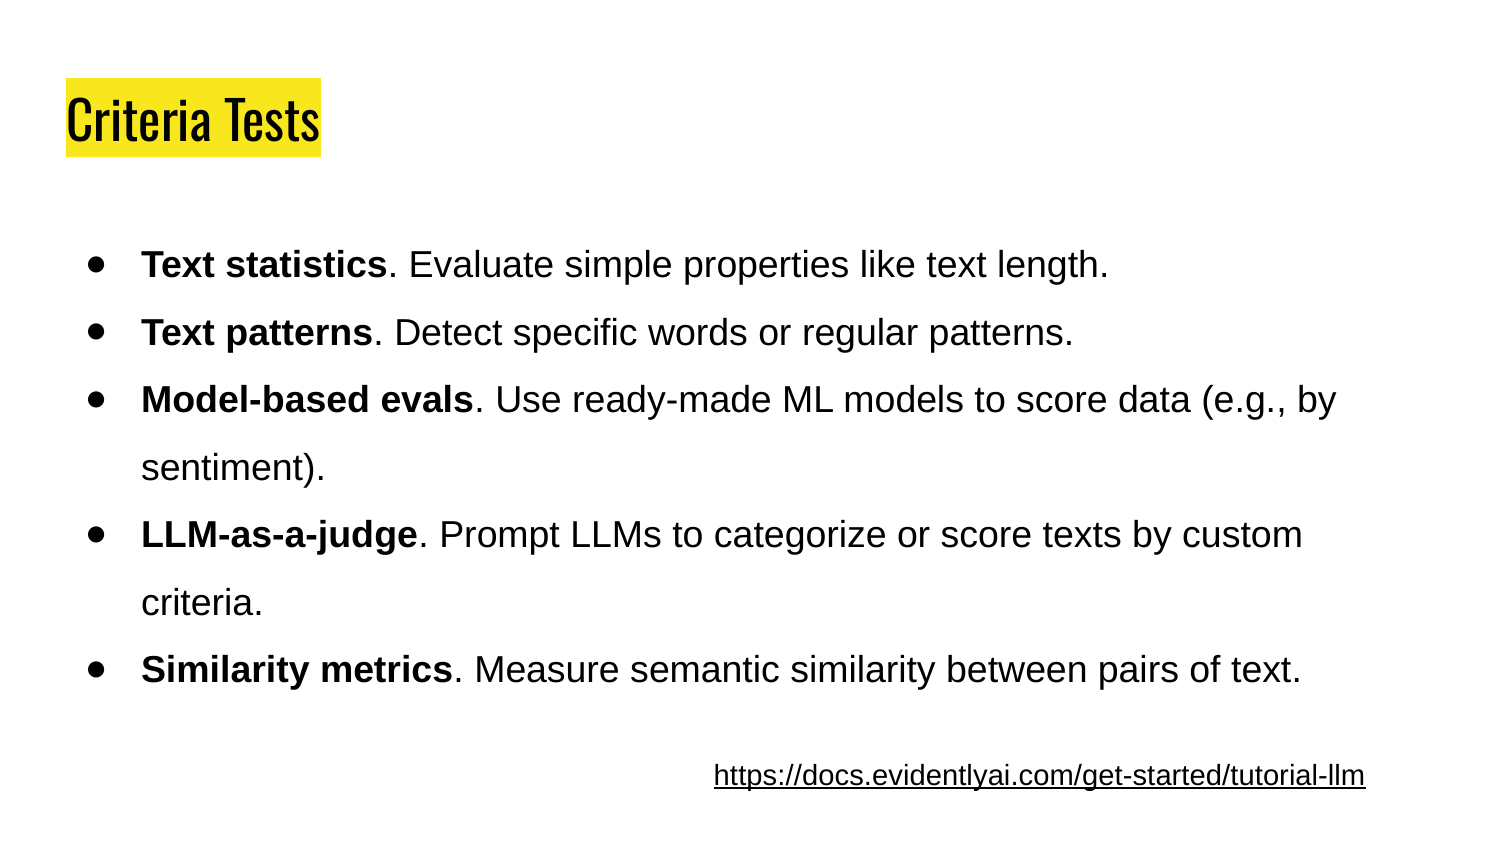

# Criteria Tests
Text statistics. Evaluate simple properties like text length.
Text patterns. Detect specific words or regular patterns.
Model-based evals. Use ready-made ML models to score data (e.g., by sentiment).
LLM-as-a-judge. Prompt LLMs to categorize or score texts by custom criteria.
Similarity metrics. Measure semantic similarity between pairs of text.
https://docs.evidentlyai.com/get-started/tutorial-llm